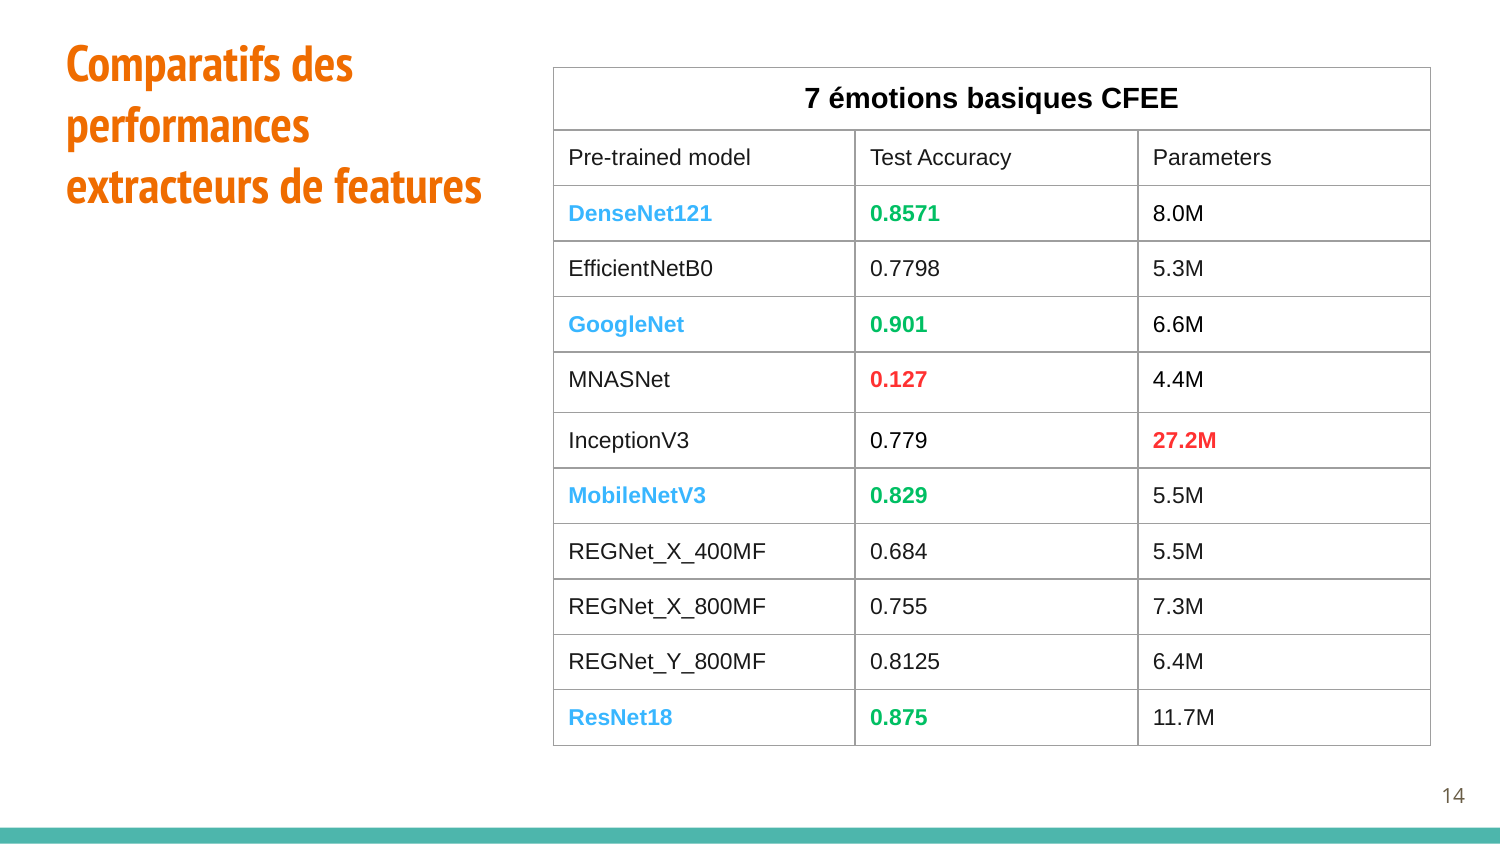

# Comparatifs des performances extracteurs de features
| 7 émotions basiques CFEE |  |  |
| --- | --- | --- |
| Pre-trained model | Test Accuracy | Parameters |
| DenseNet121 | 0.8571 | 8.0M |
| EfficientNetB0 | 0.7798 | 5.3M |
| GoogleNet | 0.901 | 6.6M |
| MNASNet | 0.127 | 4.4M |
| InceptionV3 | 0.779 | 27.2M |
| MobileNetV3 | 0.829 | 5.5M |
| REGNet\_X\_400MF | 0.684 | 5.5M |
| REGNet\_X\_800MF | 0.755 | 7.3M |
| REGNet\_Y\_800MF | 0.8125 | 6.4M |
| ResNet18 | 0.875 | 11.7M |

14